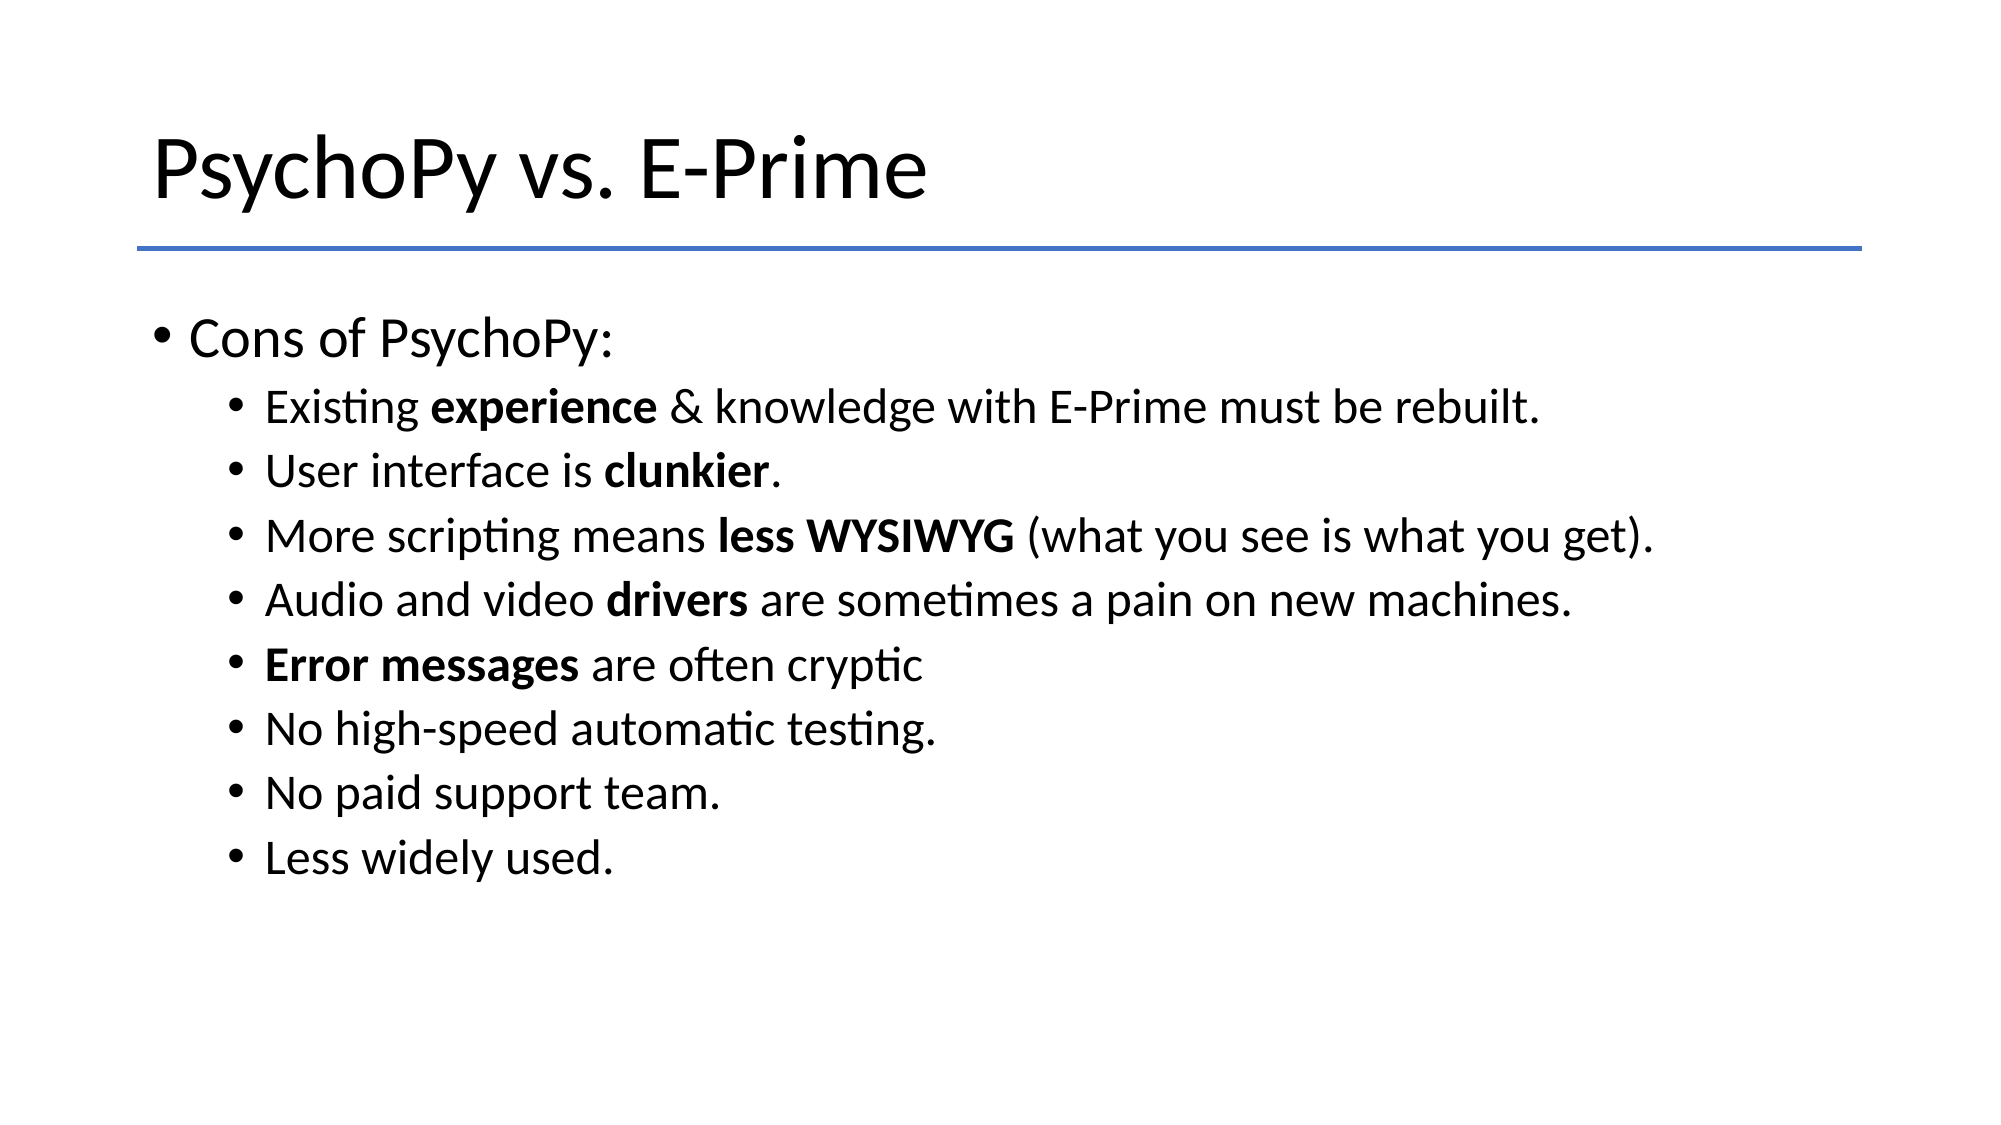

# PsychoPy vs. E-Prime
Cons of PsychoPy:
Existing experience & knowledge with E-Prime must be rebuilt.
User interface is clunkier.
More scripting means less WYSIWYG (what you see is what you get).
Audio and video drivers are sometimes a pain on new machines.
Error messages are often cryptic
No high-speed automatic testing.
No paid support team.
Less widely used.